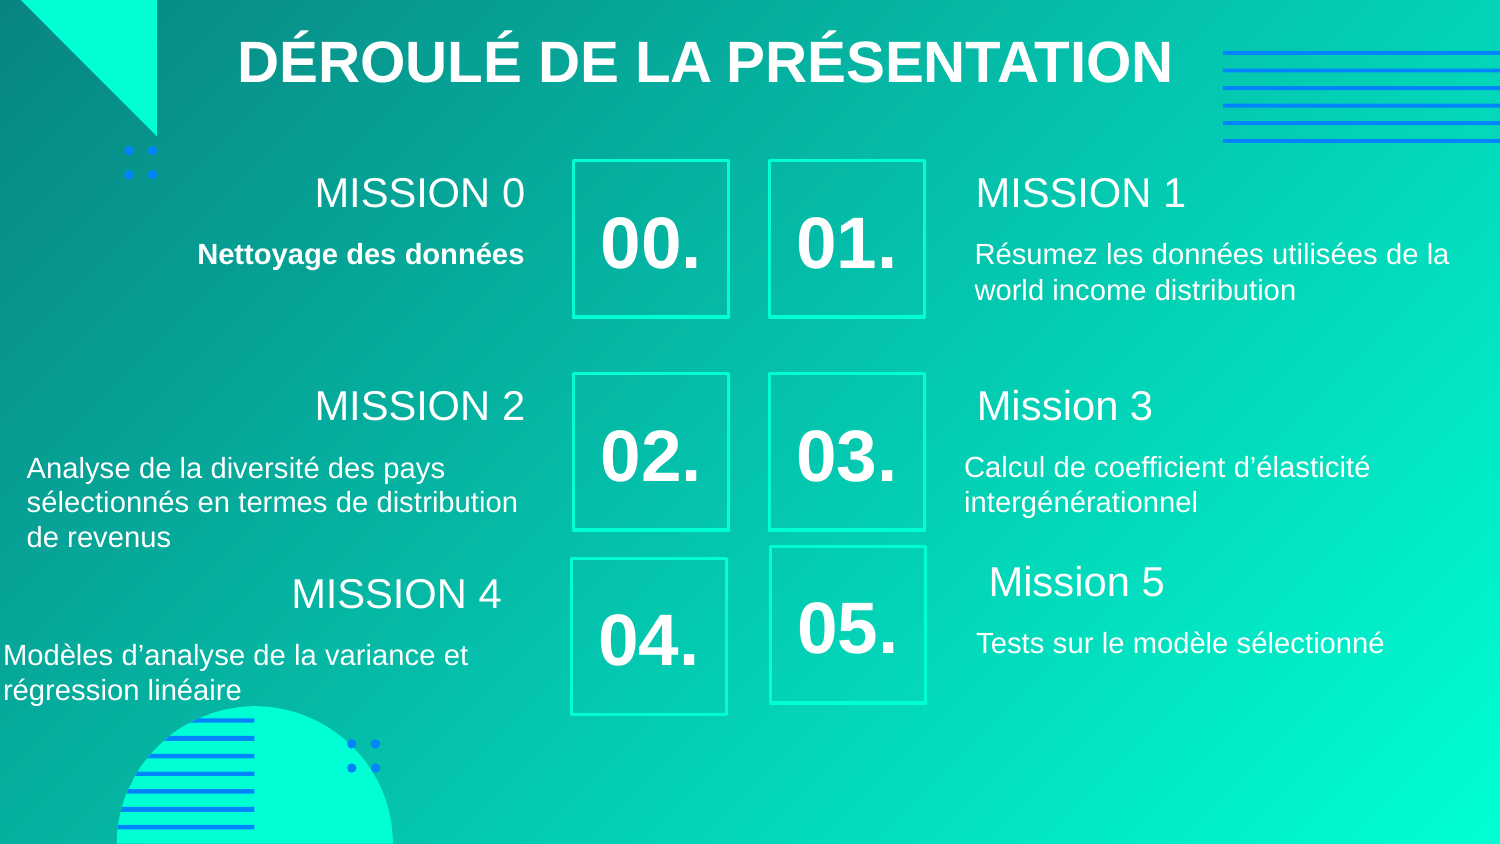

# DÉROULÉ DE LA PRÉSENTATION
MISSION 0
00.
01.
MISSION 1
Nettoyage des données
Résumez les données utilisées de la world income distribution
MISSION 2
02.
03.
Mission 3
Calcul de coefficient d’élasticité intergénérationnel
Analyse de la diversité des pays sélectionnés en termes de distribution de revenus
05.
Mission 5
04.
MISSION 4
Tests sur le modèle sélectionné
Modèles d’analyse de la variance et régression linéaire